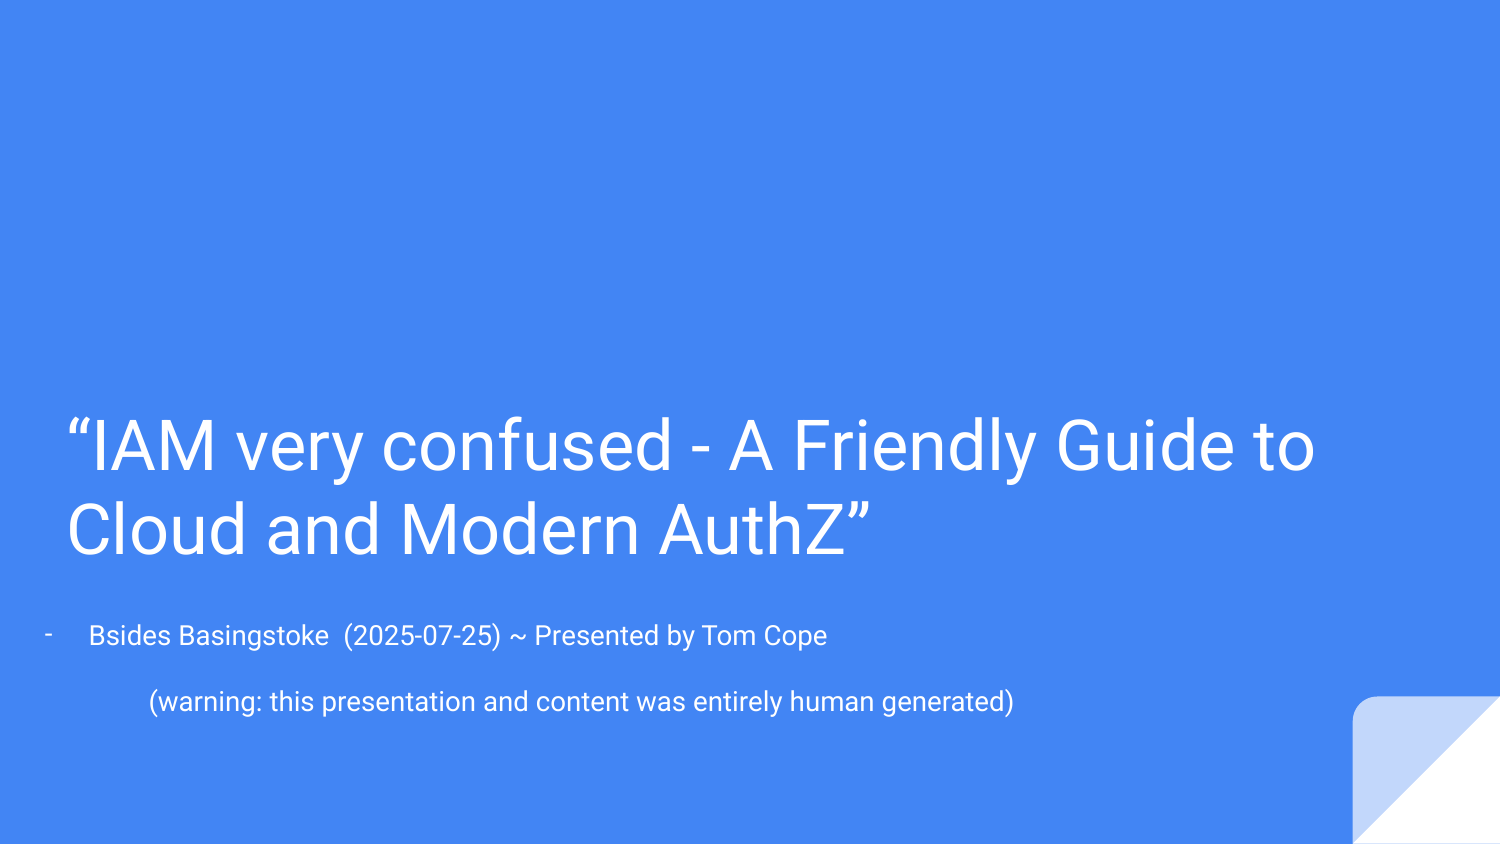

# “IAM very confused - A Friendly Guide to Cloud and Modern AuthZ”
Bsides Basingstoke  (2025-07-25) ~ Presented by Tom Cope

(warning: this presentation and content was entirely human generated)